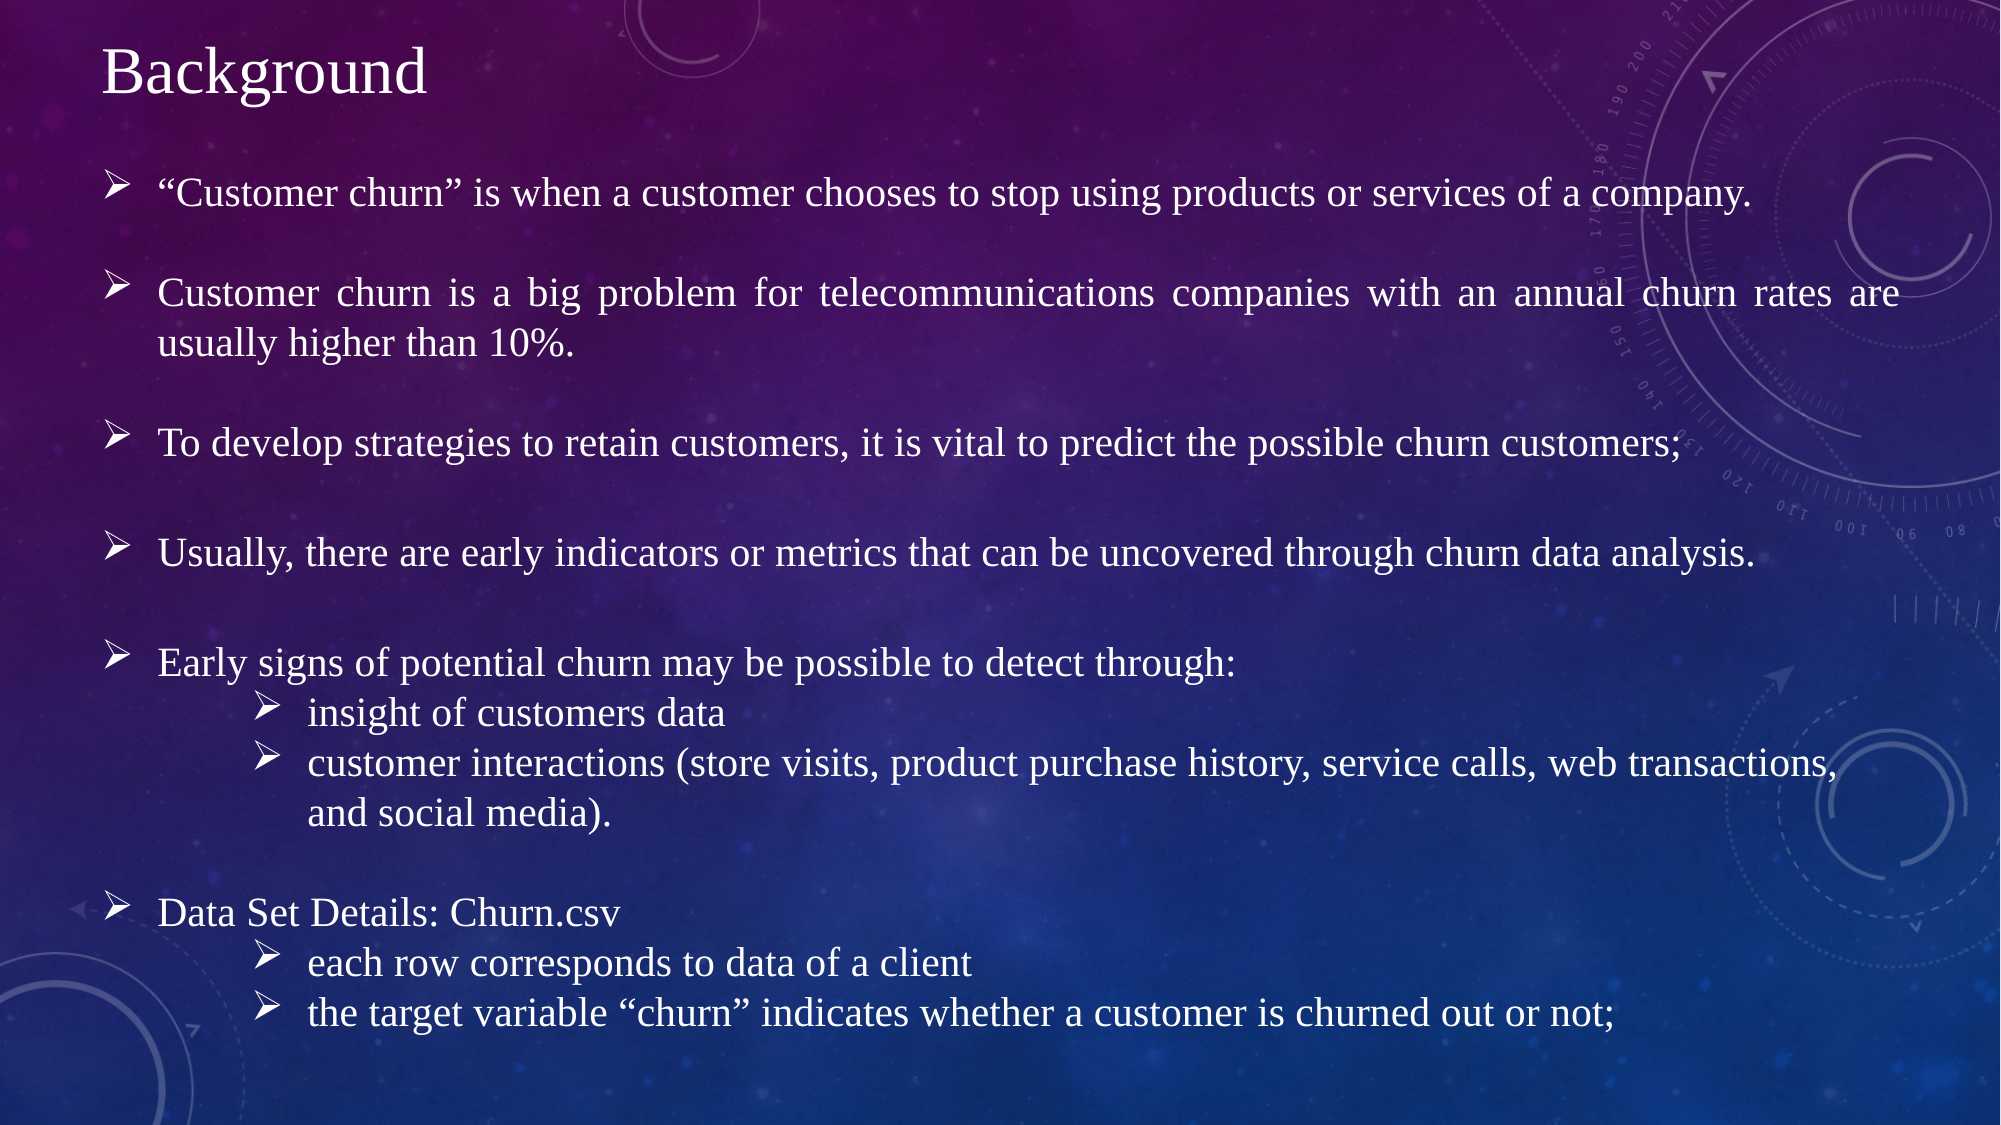

Background
“Customer churn” is when a customer chooses to stop using products or services of a company.

Customer churn is a big problem for telecommunications companies with an annual churn rates are usually higher than 10%.

To develop strategies to retain customers, it is vital to predict the possible churn customers;
Usually, there are early indicators or metrics that can be uncovered through churn data analysis.
Early signs of potential churn may be possible to detect through:
insight of customers data
customer interactions (store visits, product purchase history, service calls, web transactions, and social media).

Data Set Details: Churn.csv
each row corresponds to data of a client
the target variable “churn” indicates whether a customer is churned out or not;